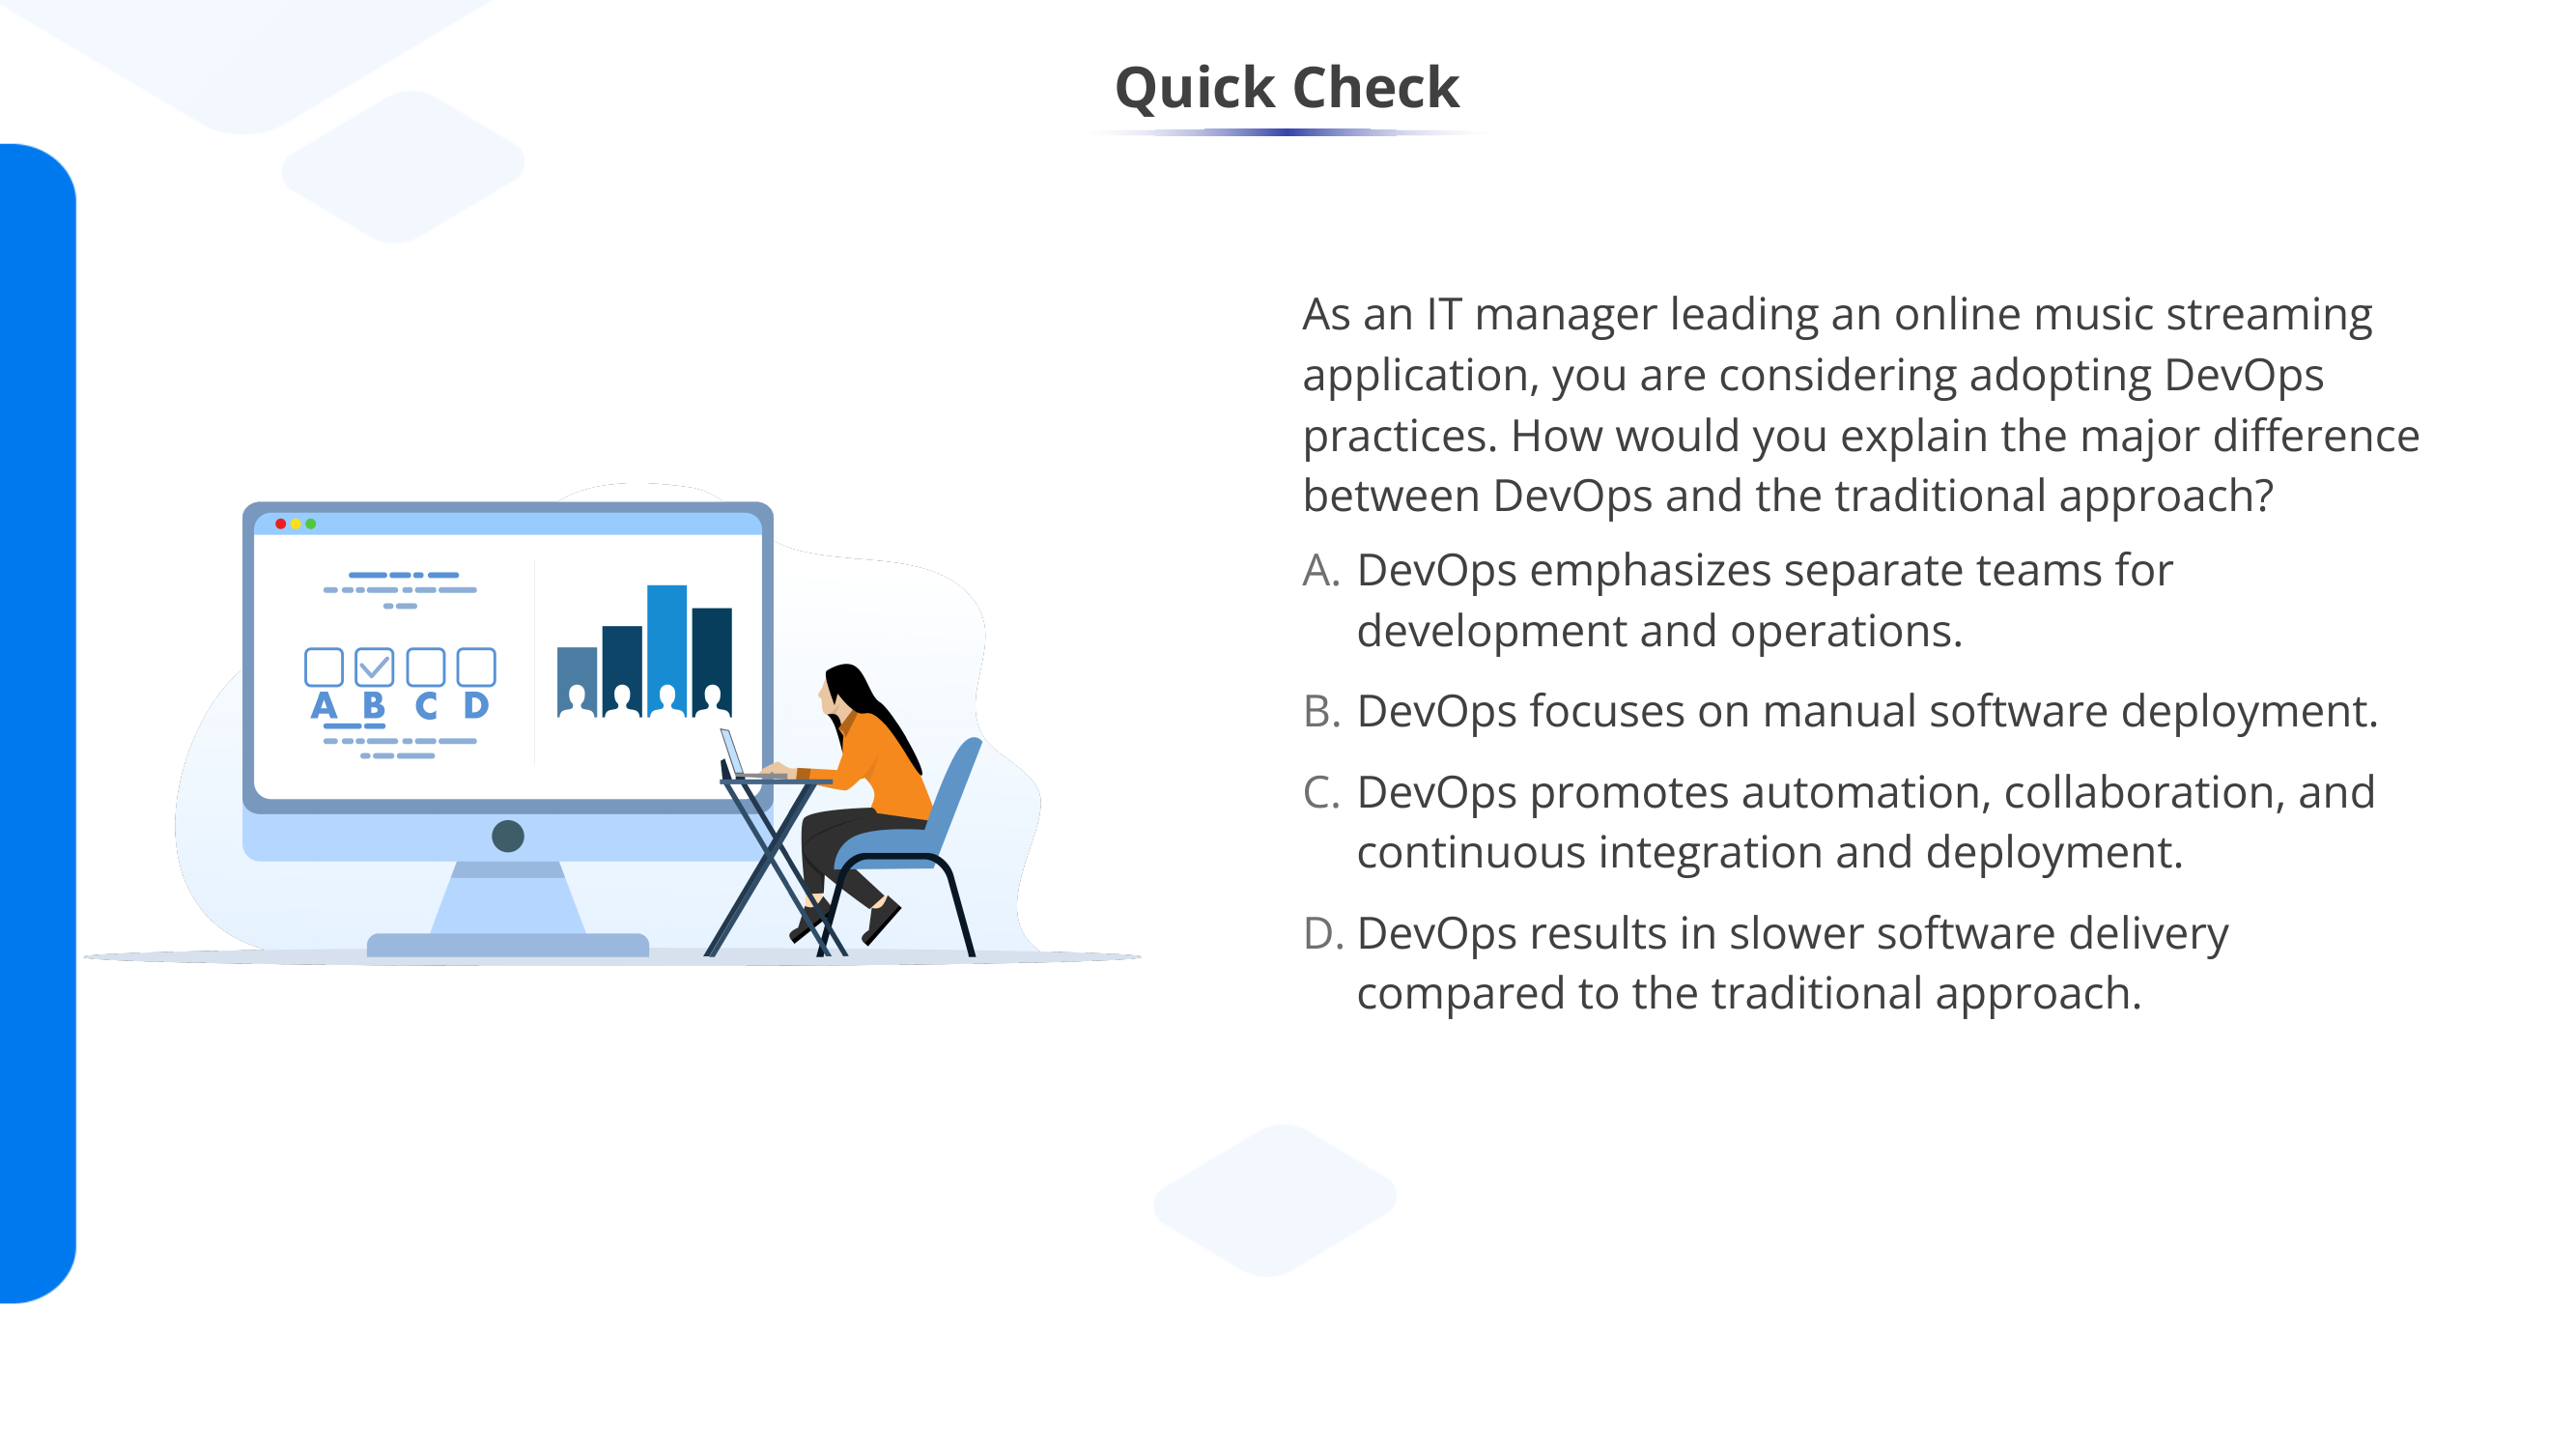

As an IT manager leading an online music streaming application, you are considering adopting DevOps practices. How would you explain the major difference between DevOps and the traditional approach?
DevOps emphasizes separate teams for development and operations.
DevOps focuses on manual software deployment.
DevOps promotes automation, collaboration, and continuous integration and deployment.
DevOps results in slower software delivery compared to the traditional approach.